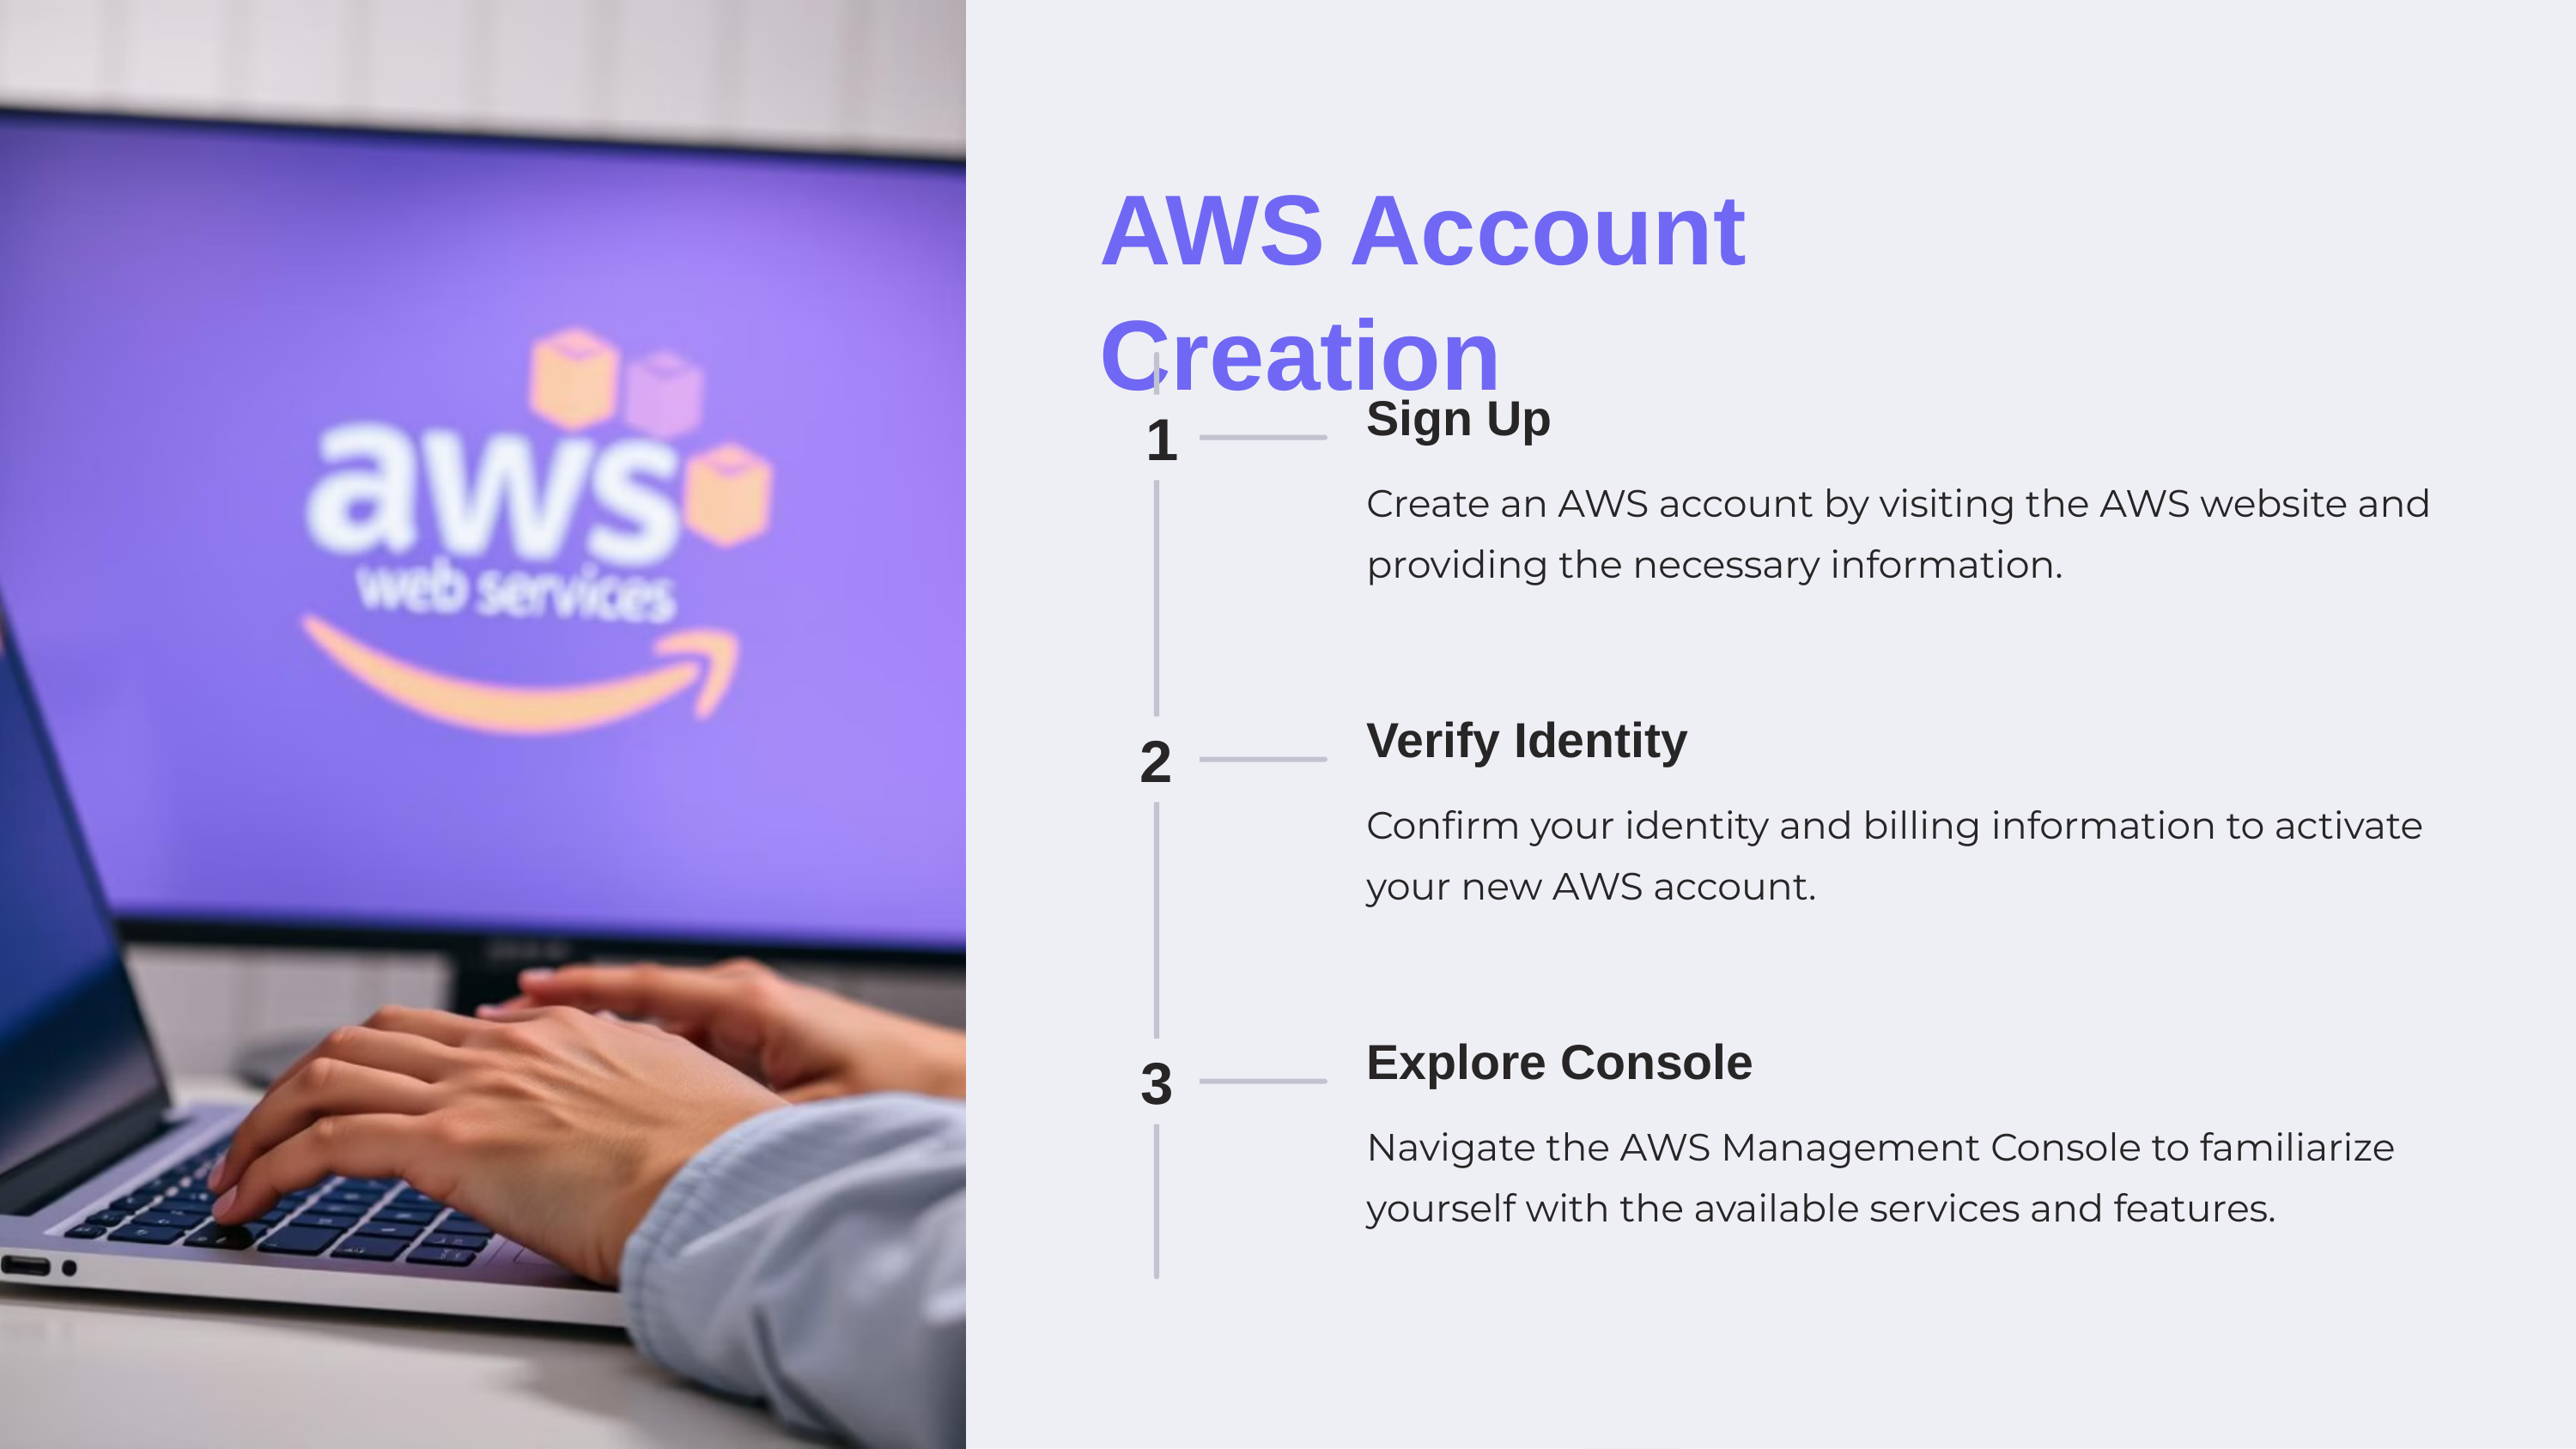

AWS Account Creation

Sign Up

1

Create an AWS account by visiting the AWS website and providing the necessary information.
Verify Identity

2

Confirm your identity and billing information to activate your new AWS account.
Explore Console

3

Navigate the AWS Management Console to familiarize yourself with the available services and features.